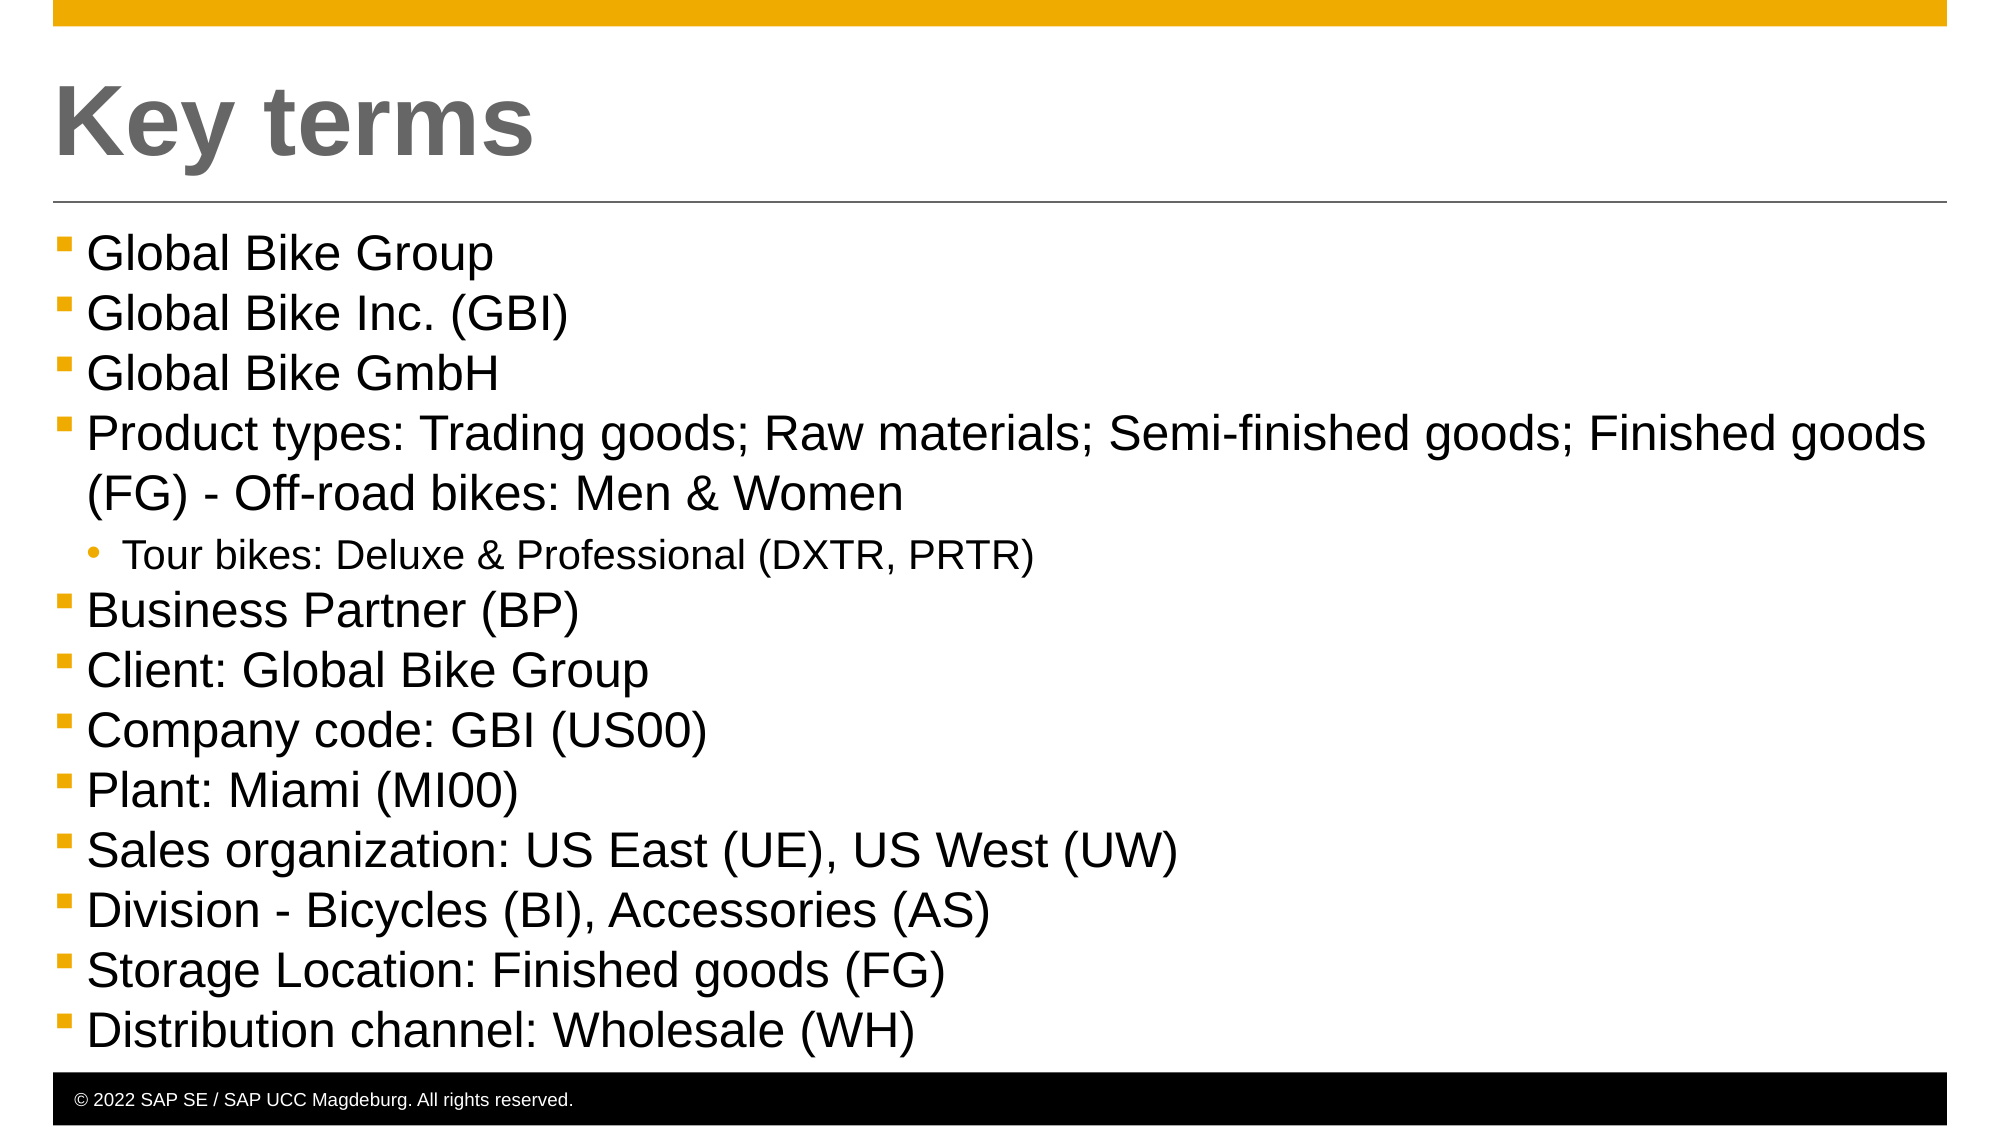

# Key terms
Global Bike Group
Global Bike Inc. (GBI)
Global Bike GmbH
Product types: Trading goods; Raw materials; Semi-finished goods; Finished goods (FG) - Off-road bikes: Men & Women
Tour bikes: Deluxe & Professional (DXTR, PRTR)
Business Partner (BP)
Client: Global Bike Group
Company code: GBI (US00)
Plant: Miami (MI00)
Sales organization: US East (UE), US West (UW)
Division - Bicycles (BI), Accessories (AS)
Storage Location: Finished goods (FG)
Distribution channel: Wholesale (WH)